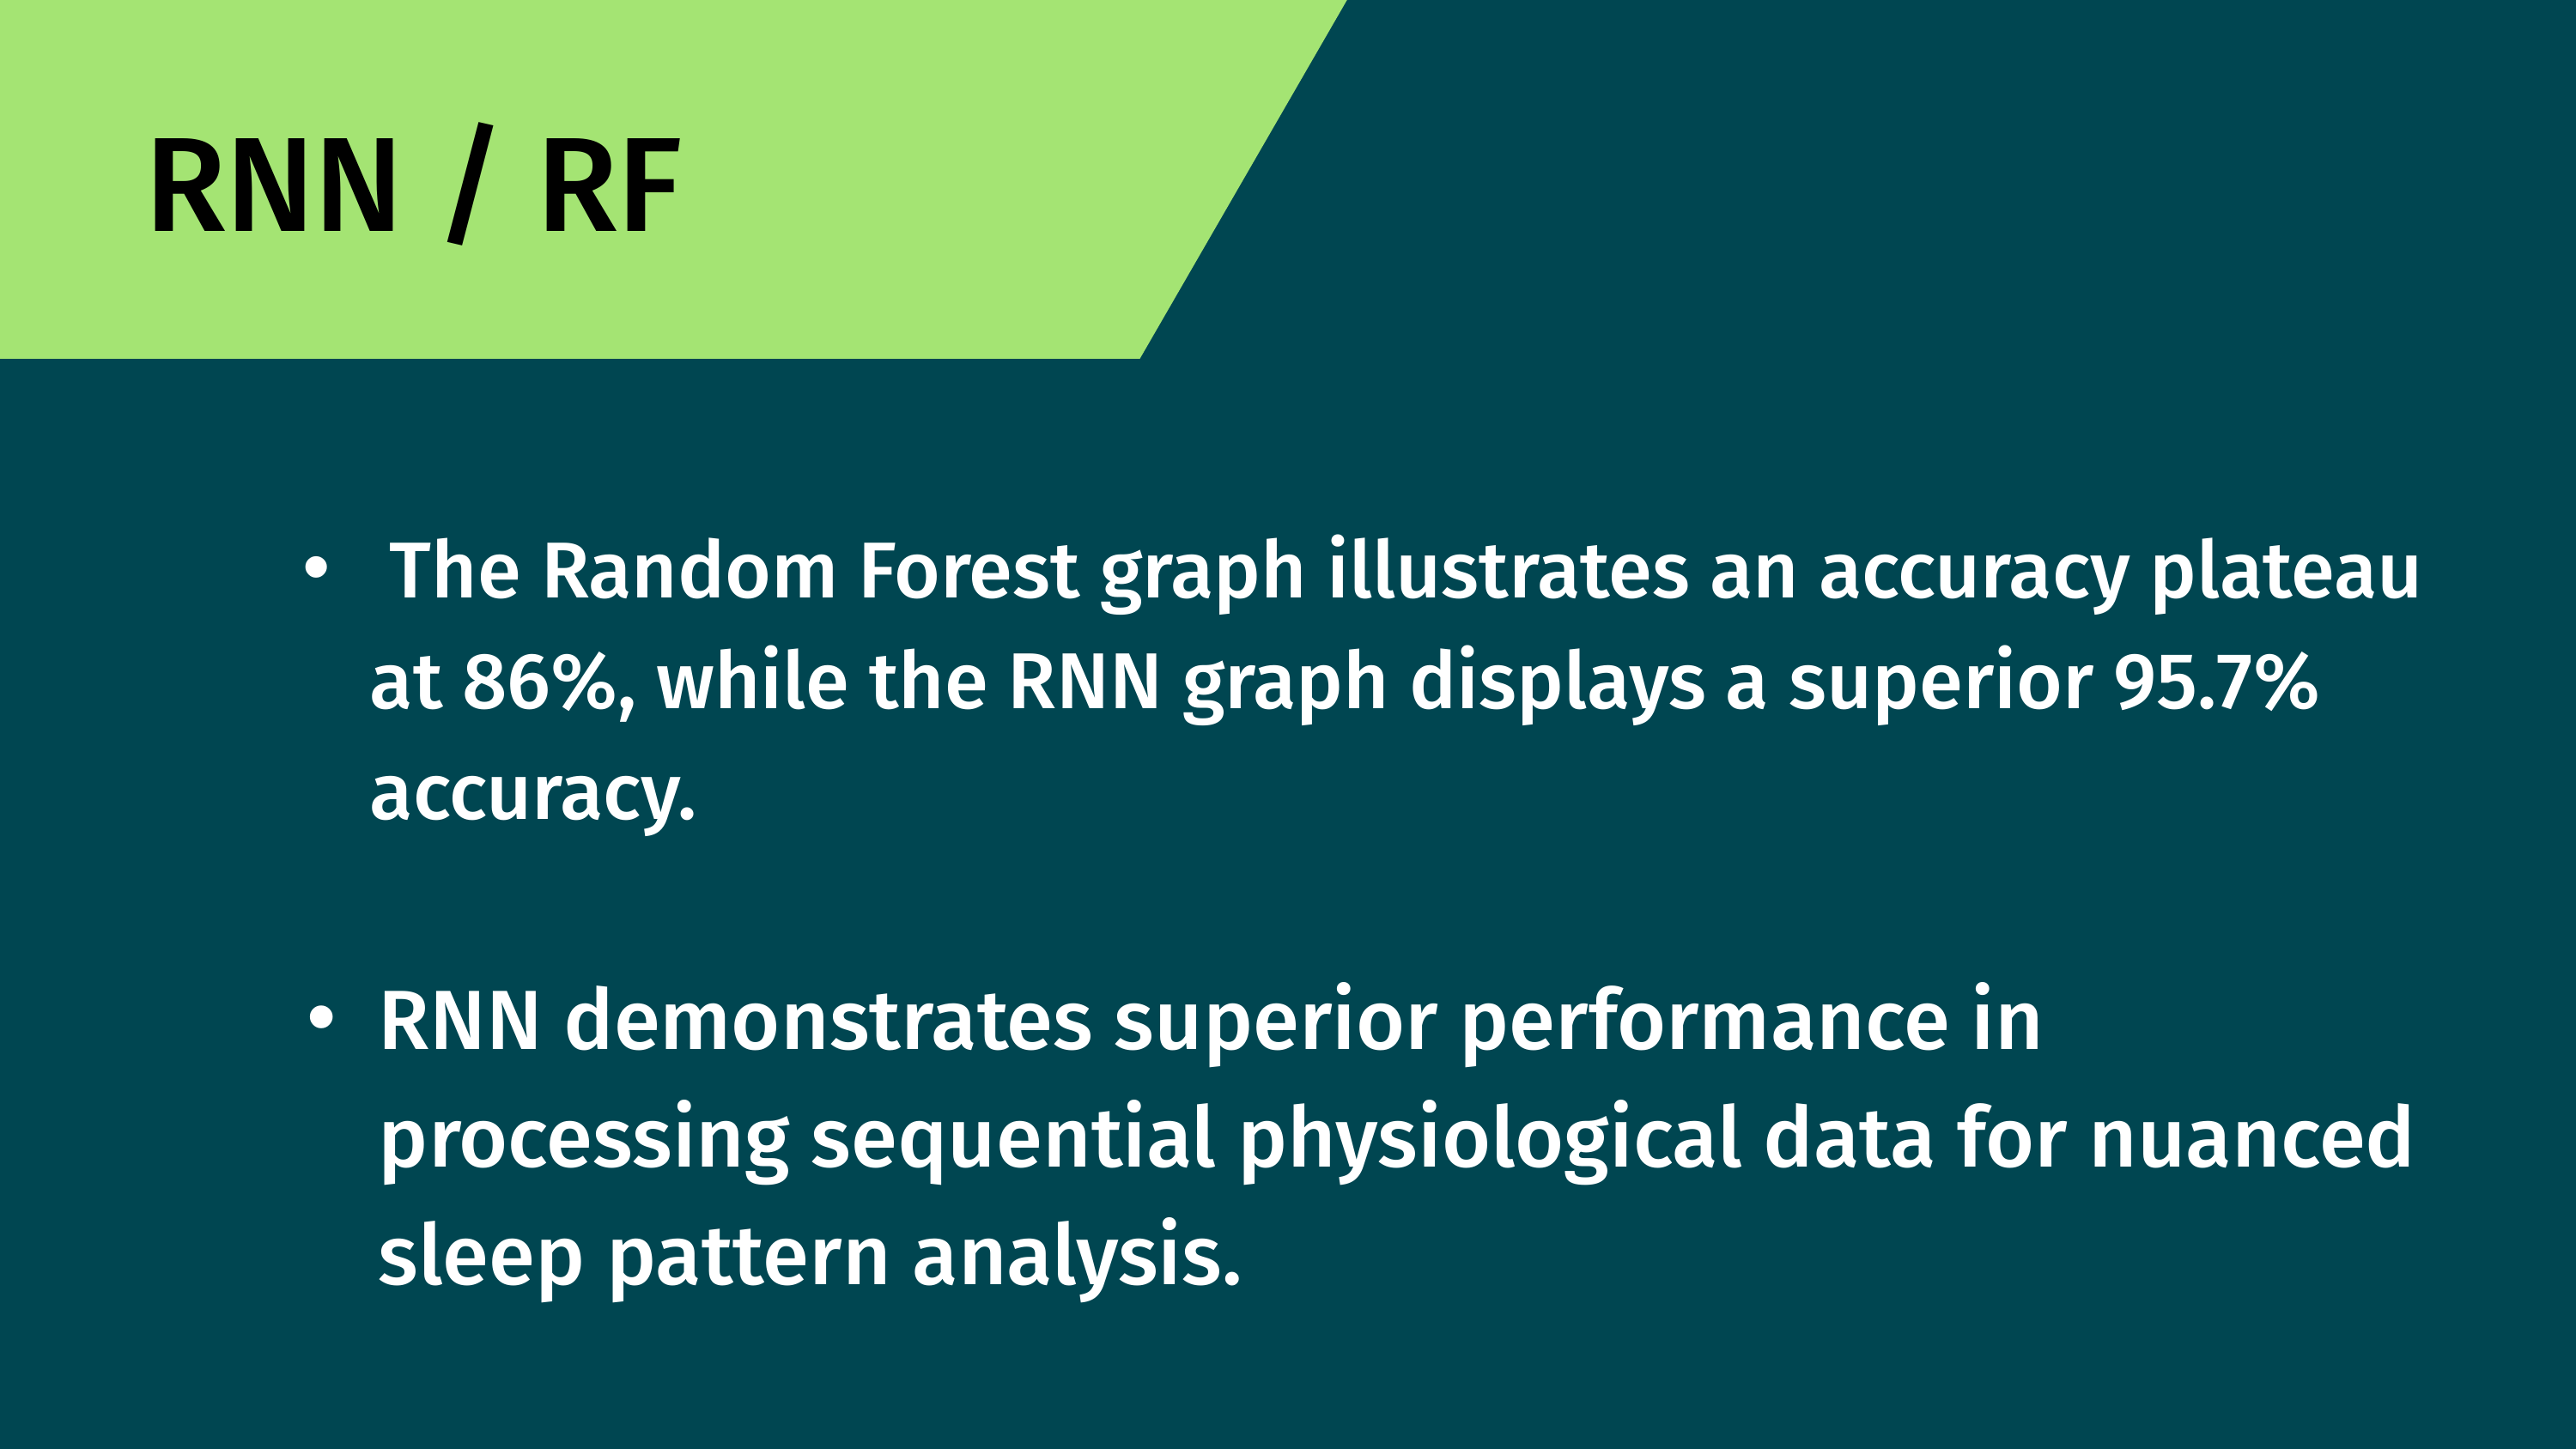

RNN / RF
 The Random Forest graph illustrates an accuracy plateau at 86%, while the RNN graph displays a superior 95.7% accuracy.

RNN demonstrates superior performance in processing sequential physiological data for nuanced sleep pattern analysis.